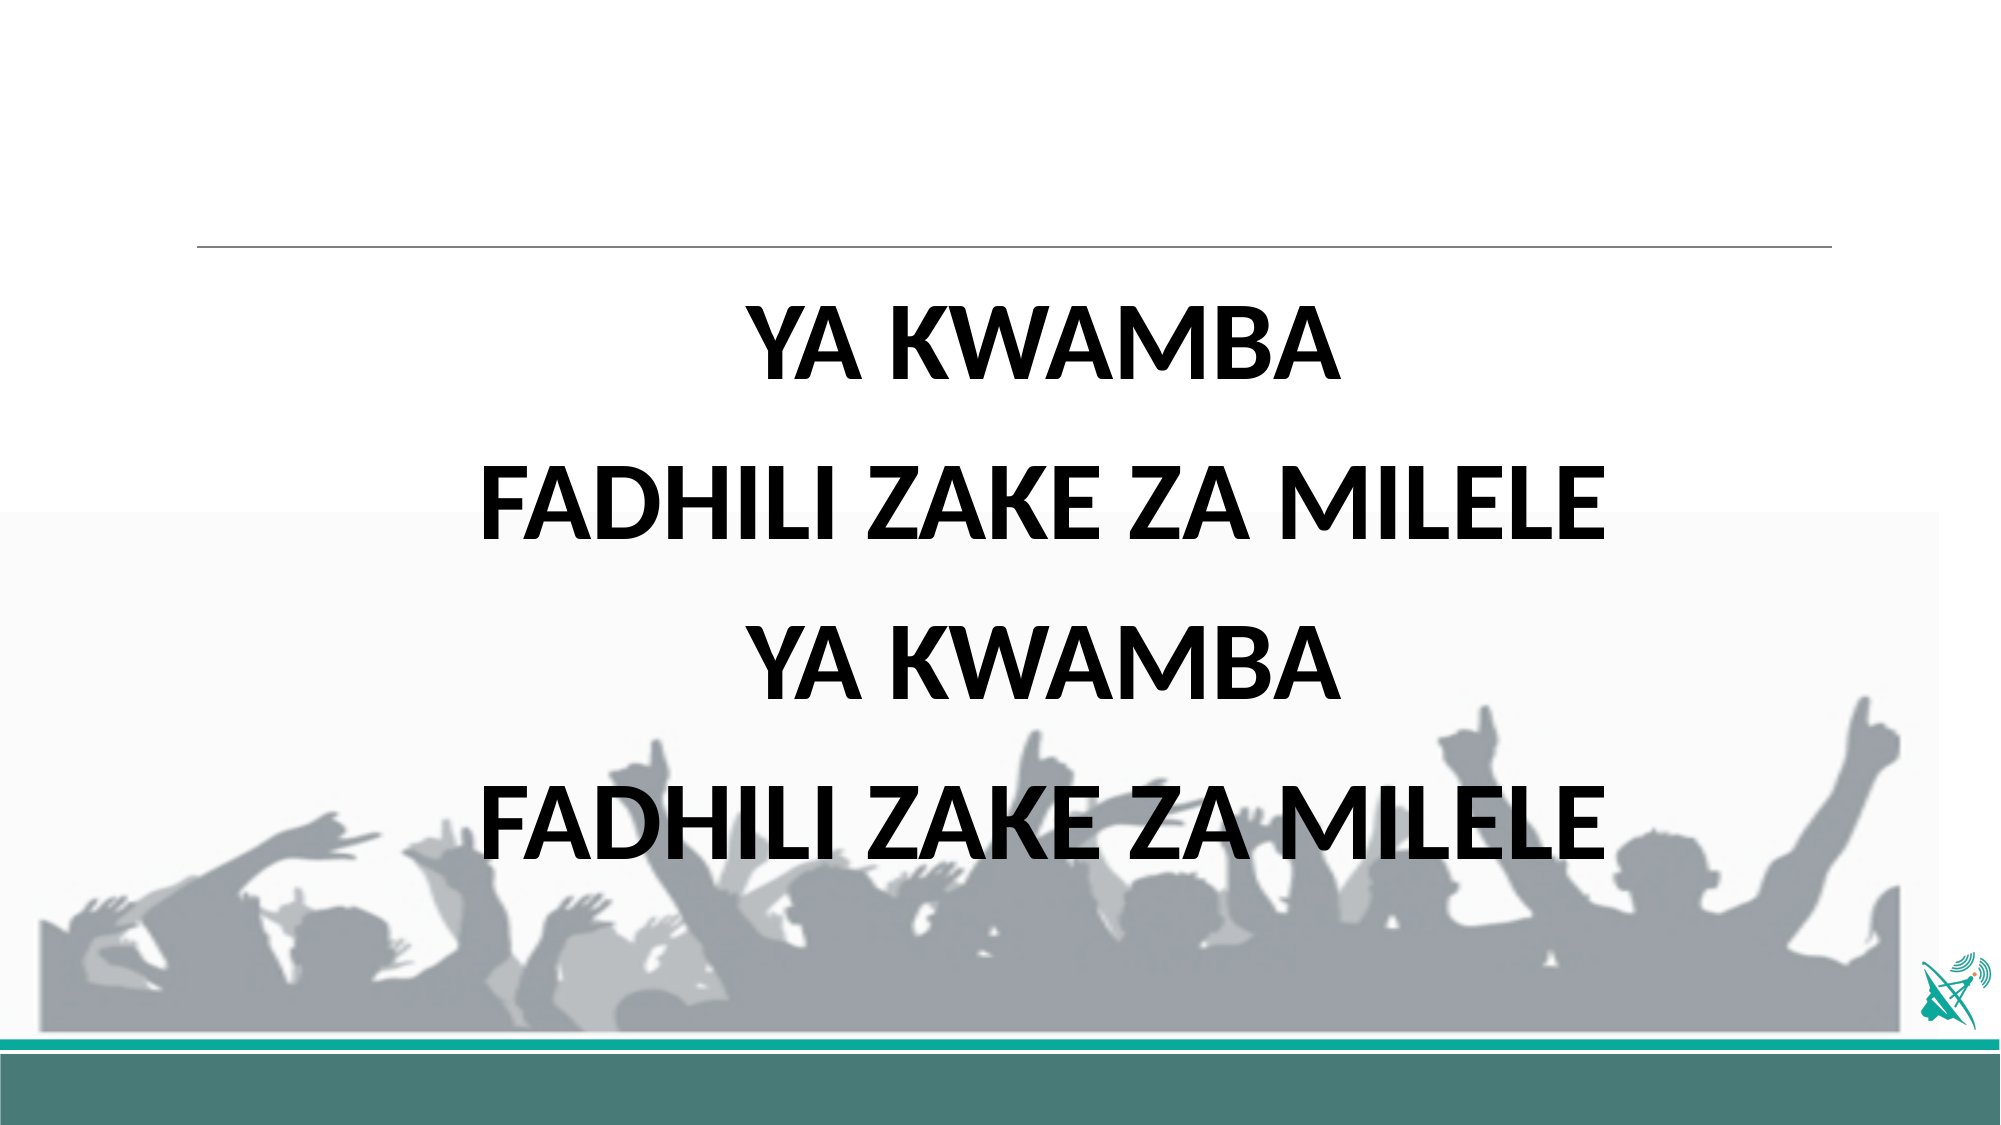

#
YA KWAMBA
FADHILI ZAKE ZA MILELE
YA KWAMBA
FADHILI ZAKE ZA MILELE